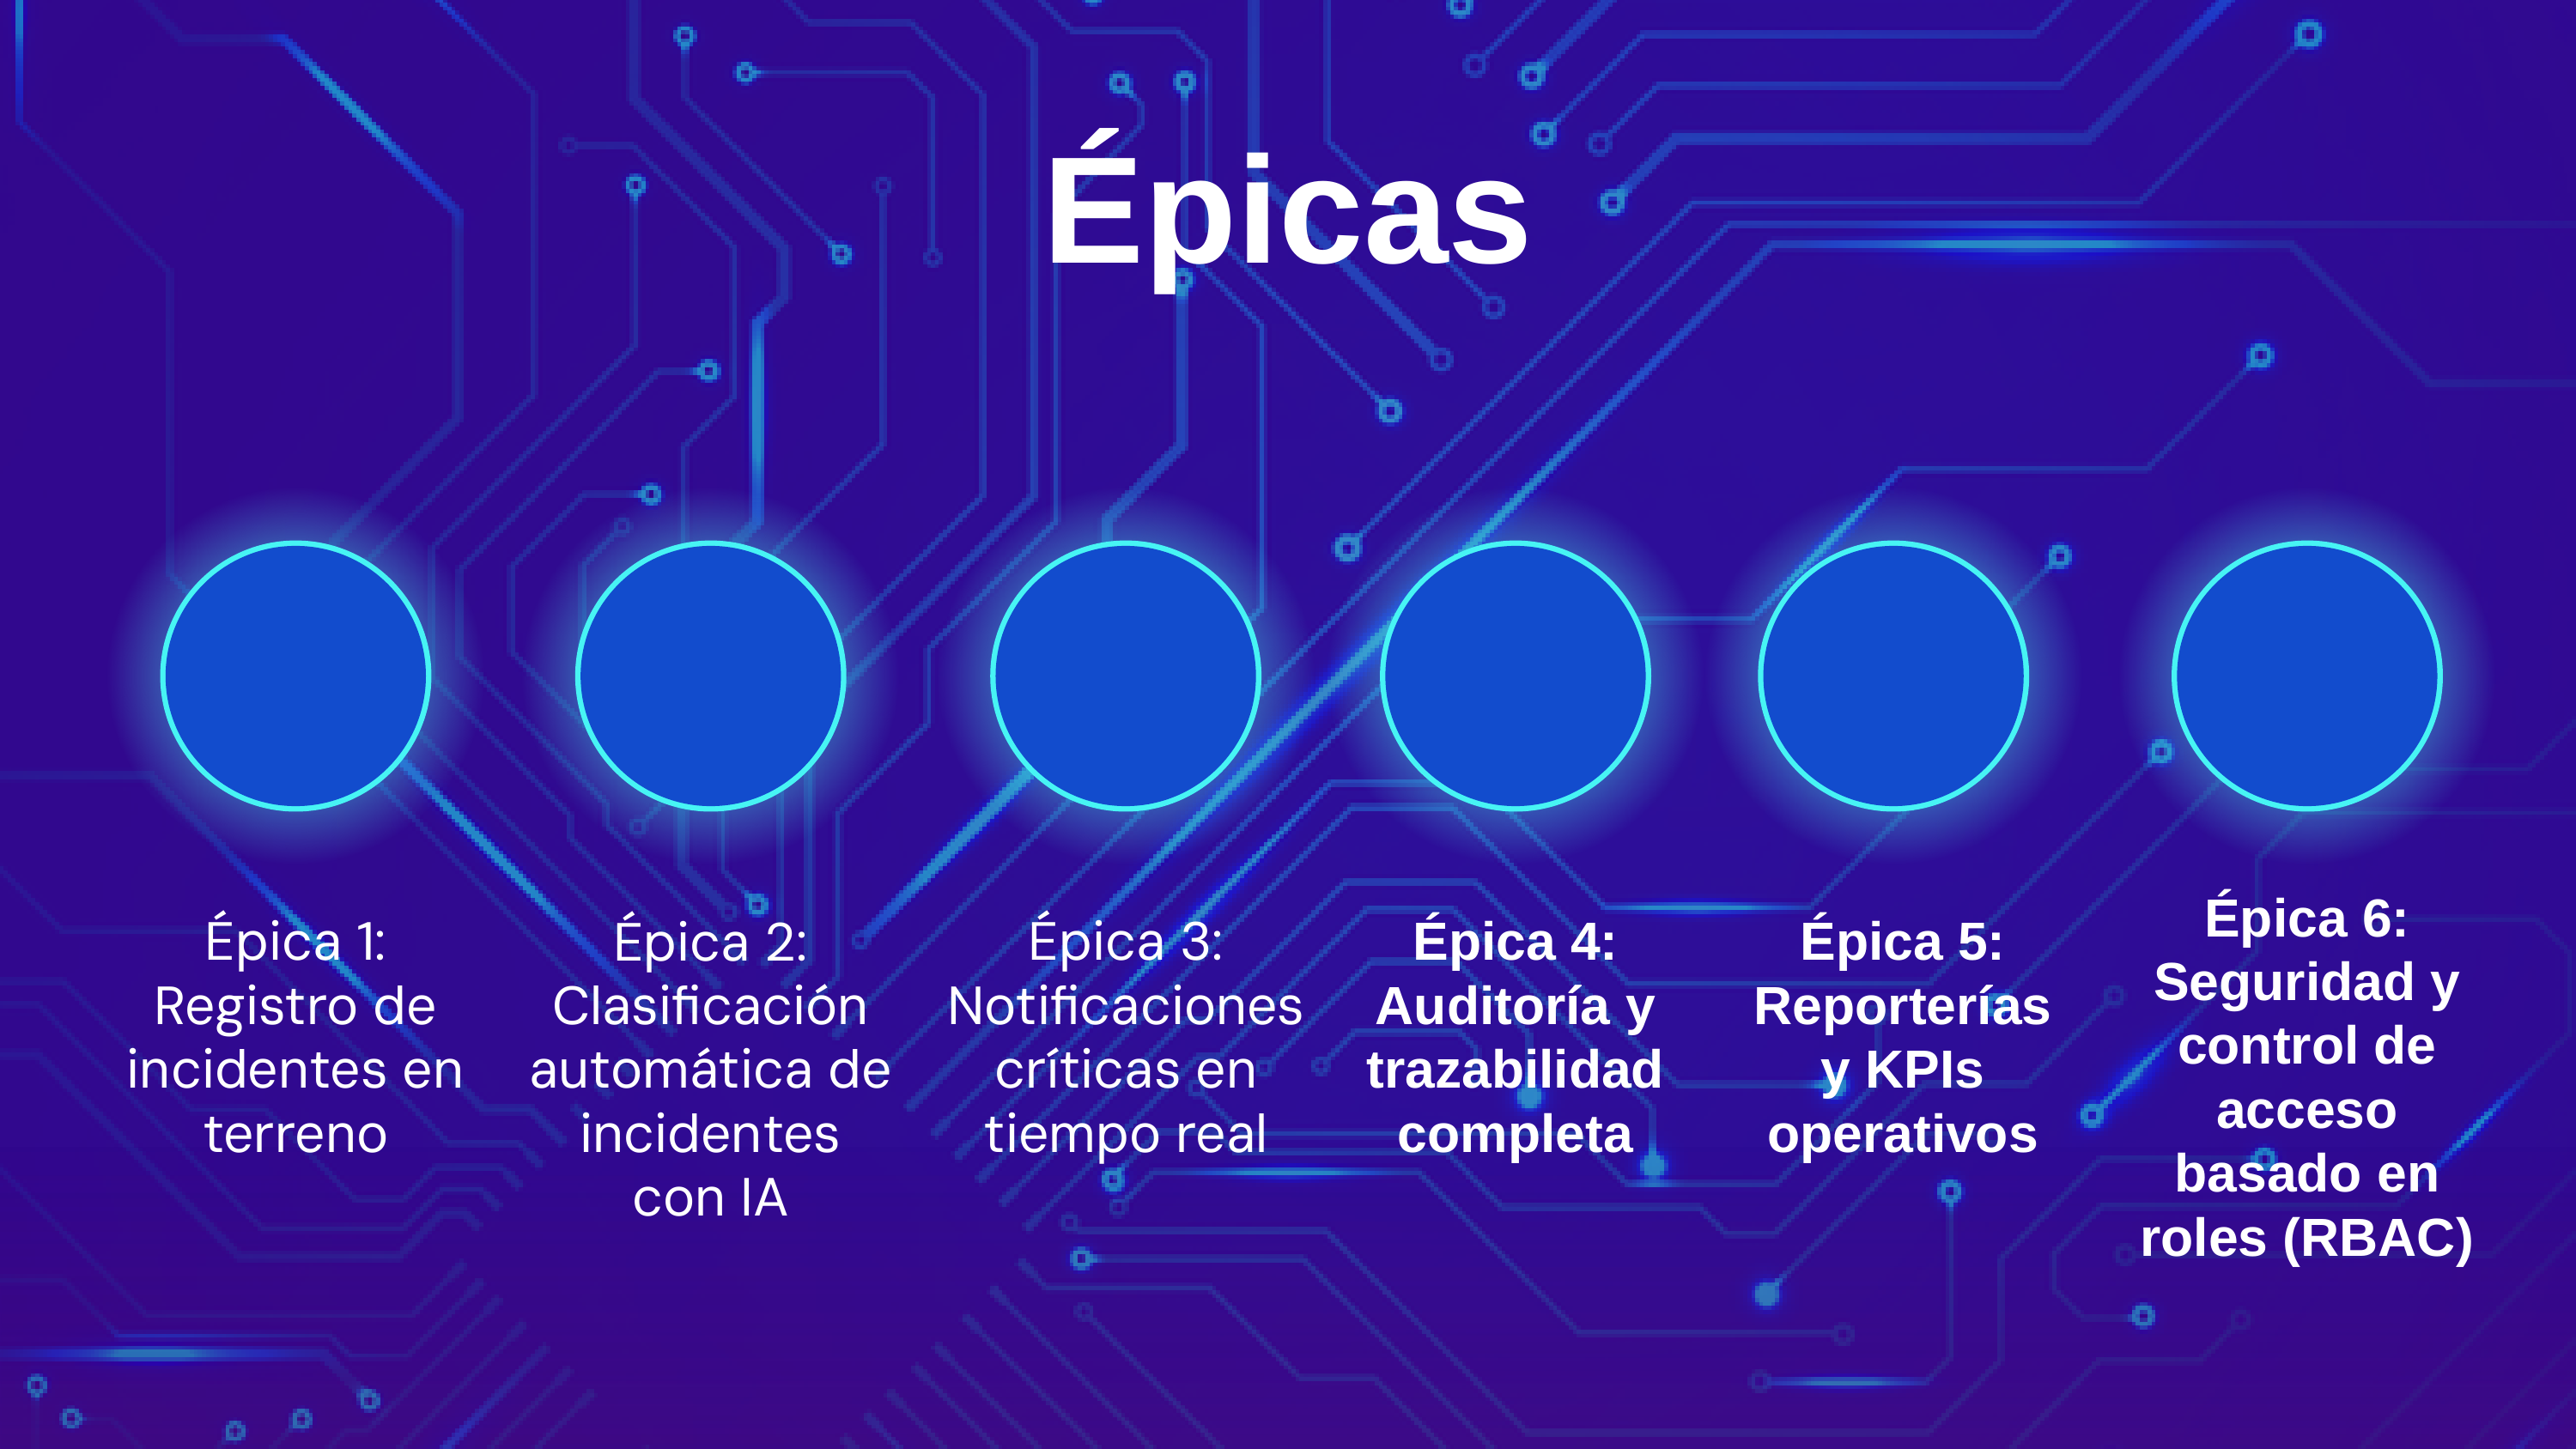

Épicas

Épica 6: Seguridad y control de acceso basado en roles (RBAC)
Épica 1: Registro de incidentes en terreno
Épica 2: Clasificación automática de incidentes con IA
Épica 3: Notificaciones críticas en tiempo real
Épica 4: Auditoría y trazabilidad completa
Épica 5: Reporterías y KPIs operativos